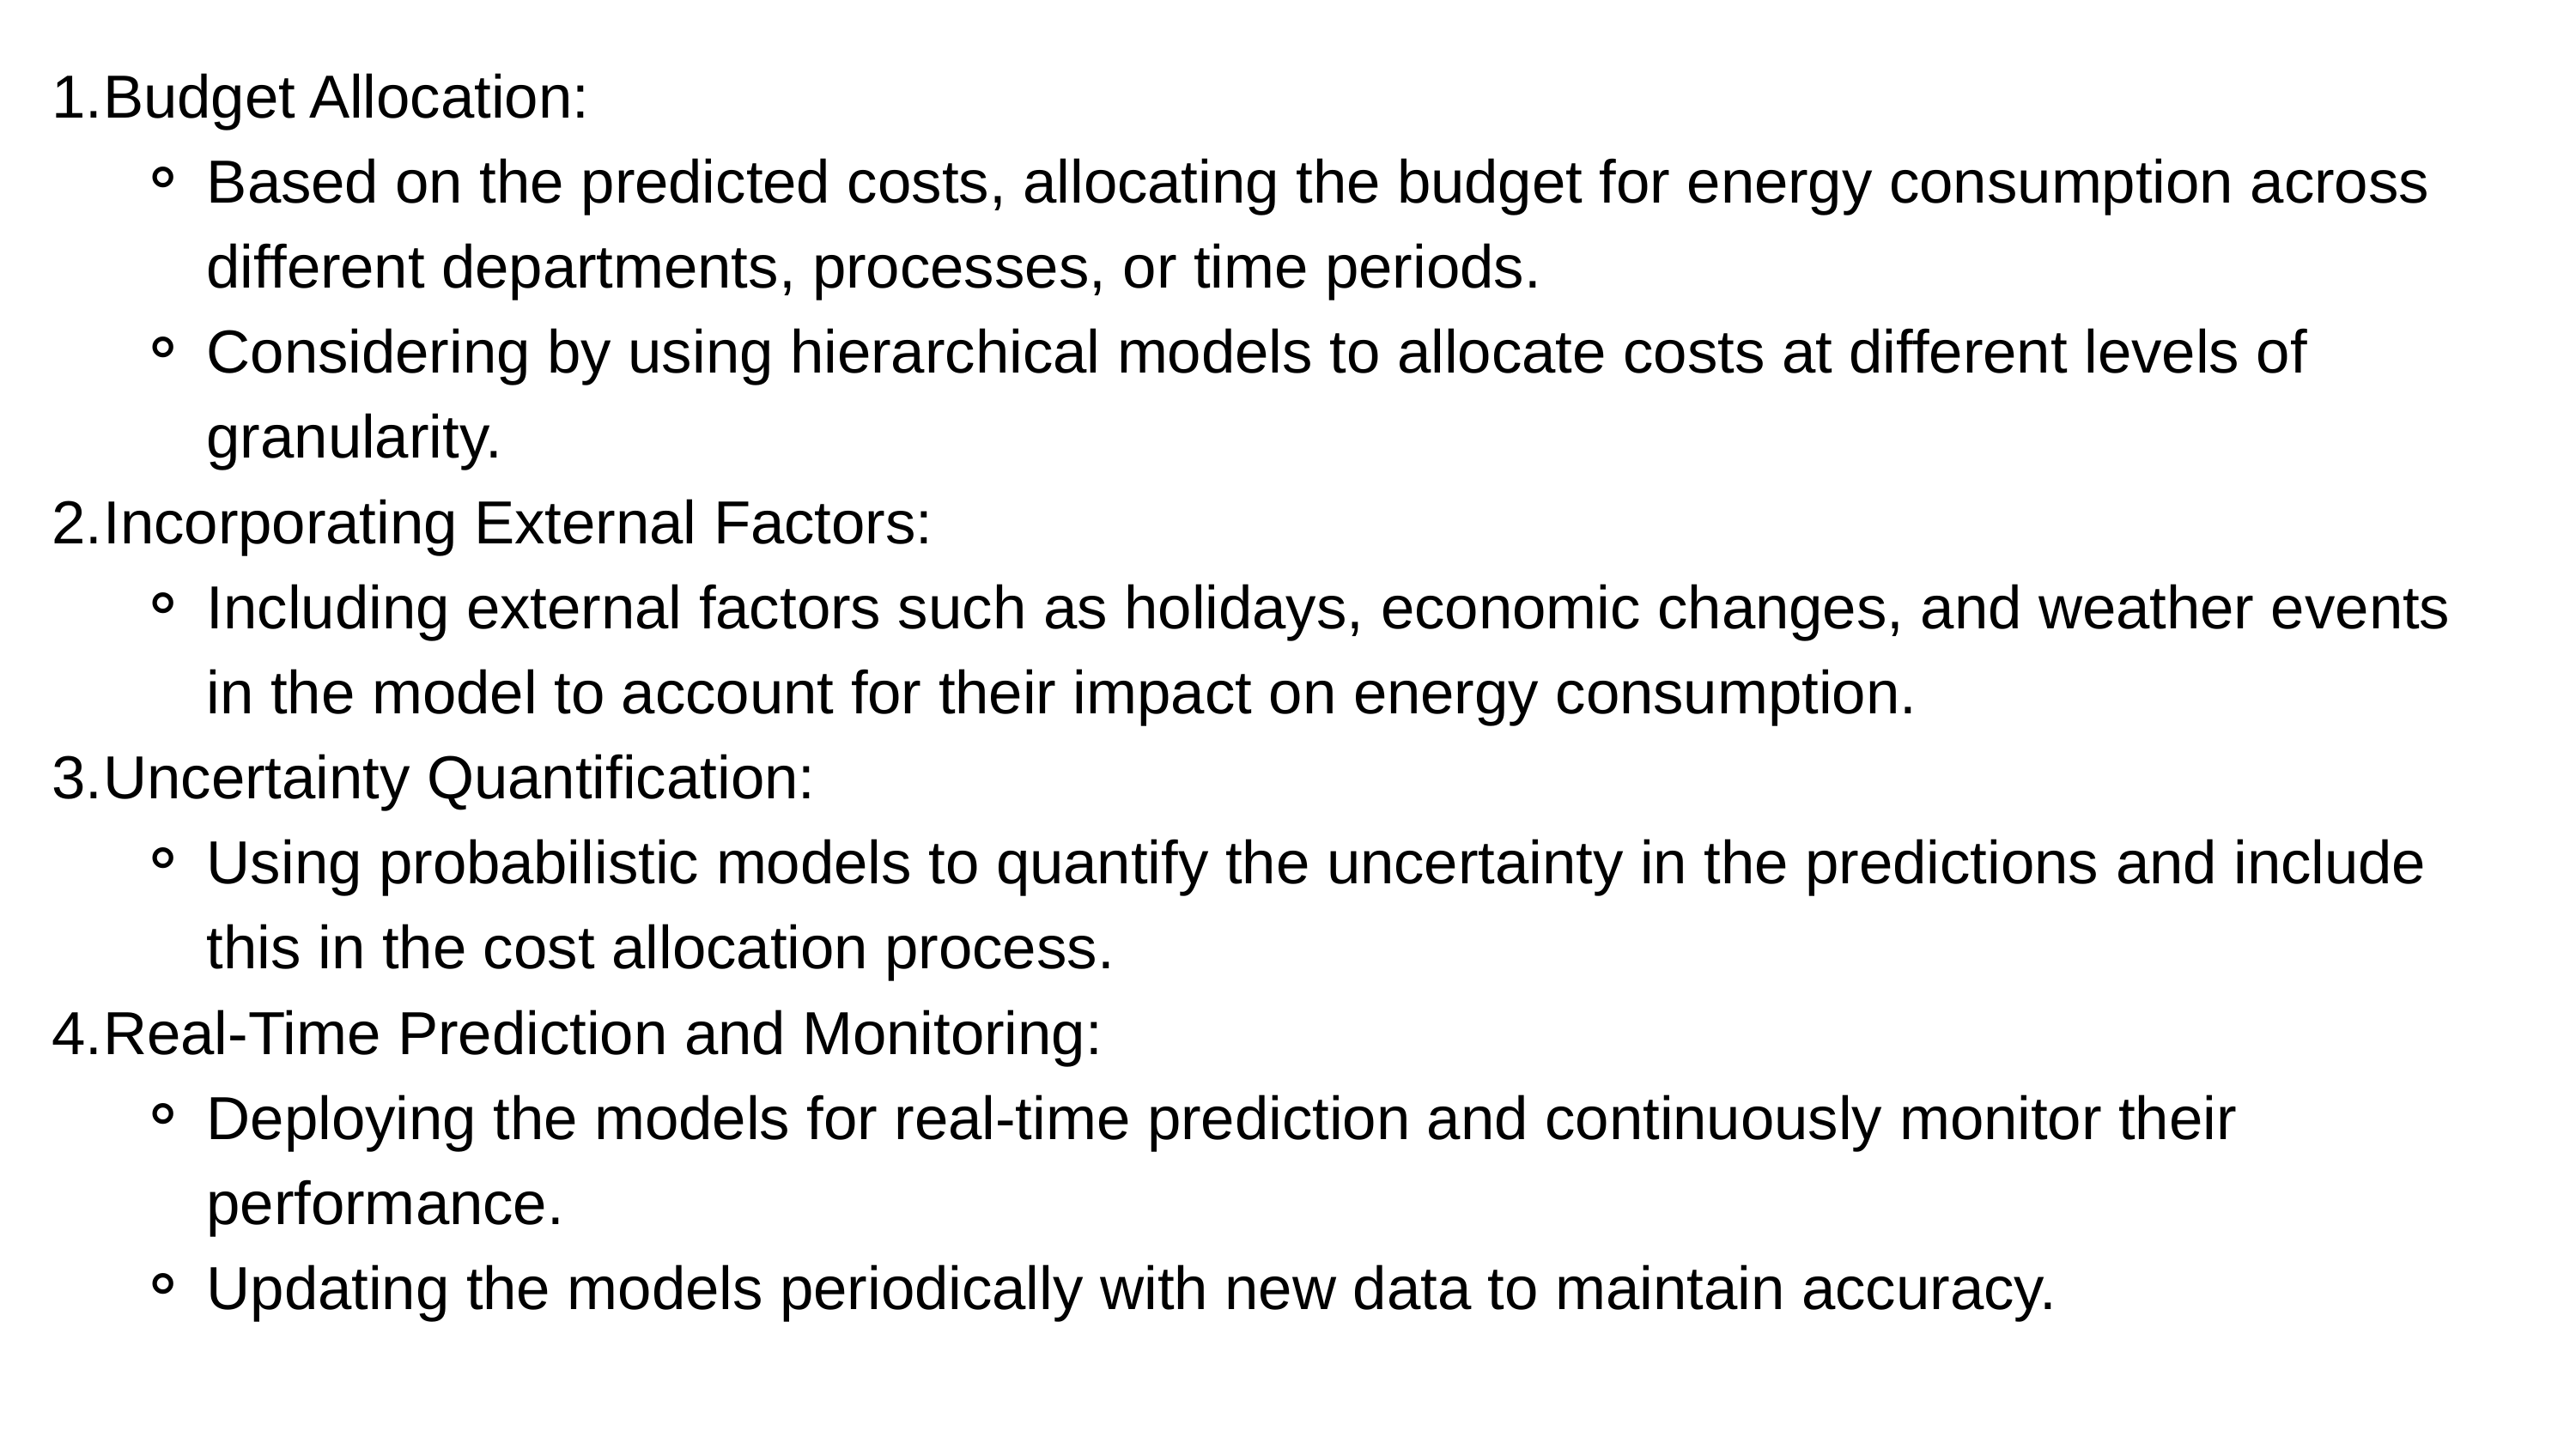

Budget Allocation:
Based on the predicted costs, allocating the budget for energy consumption across different departments, processes, or time periods.
Considering by using hierarchical models to allocate costs at different levels of granularity.
Incorporating External Factors:
Including external factors such as holidays, economic changes, and weather events in the model to account for their impact on energy consumption.
Uncertainty Quantification:
Using probabilistic models to quantify the uncertainty in the predictions and include this in the cost allocation process.
Real-Time Prediction and Monitoring:
Deploying the models for real-time prediction and continuously monitor their performance.
Updating the models periodically with new data to maintain accuracy.